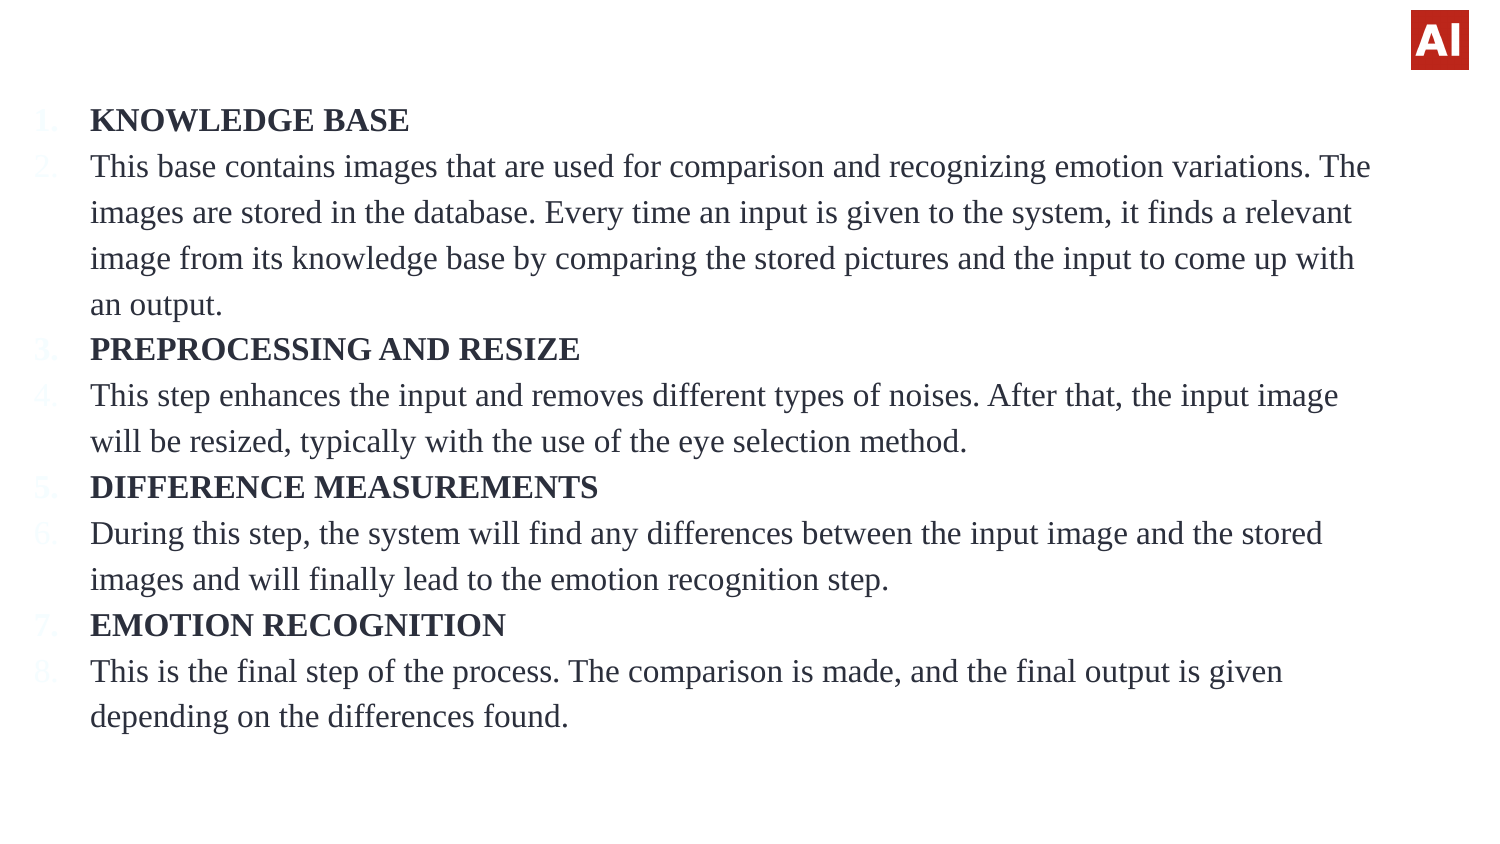

KNOWLEDGE BASE
This base contains images that are used for comparison and recognizing emotion variations. The images are stored in the database. Every time an input is given to the system, it finds a relevant image from its knowledge base by comparing the stored pictures and the input to come up with an output.
PREPROCESSING AND RESIZE
This step enhances the input and removes different types of noises. After that, the input image will be resized, typically with the use of the eye selection method.
DIFFERENCE MEASUREMENTS
During this step, the system will find any differences between the input image and the stored images and will finally lead to the emotion recognition step.
EMOTION RECOGNITION
This is the final step of the process. The comparison is made, and the final output is given depending on the differences found.